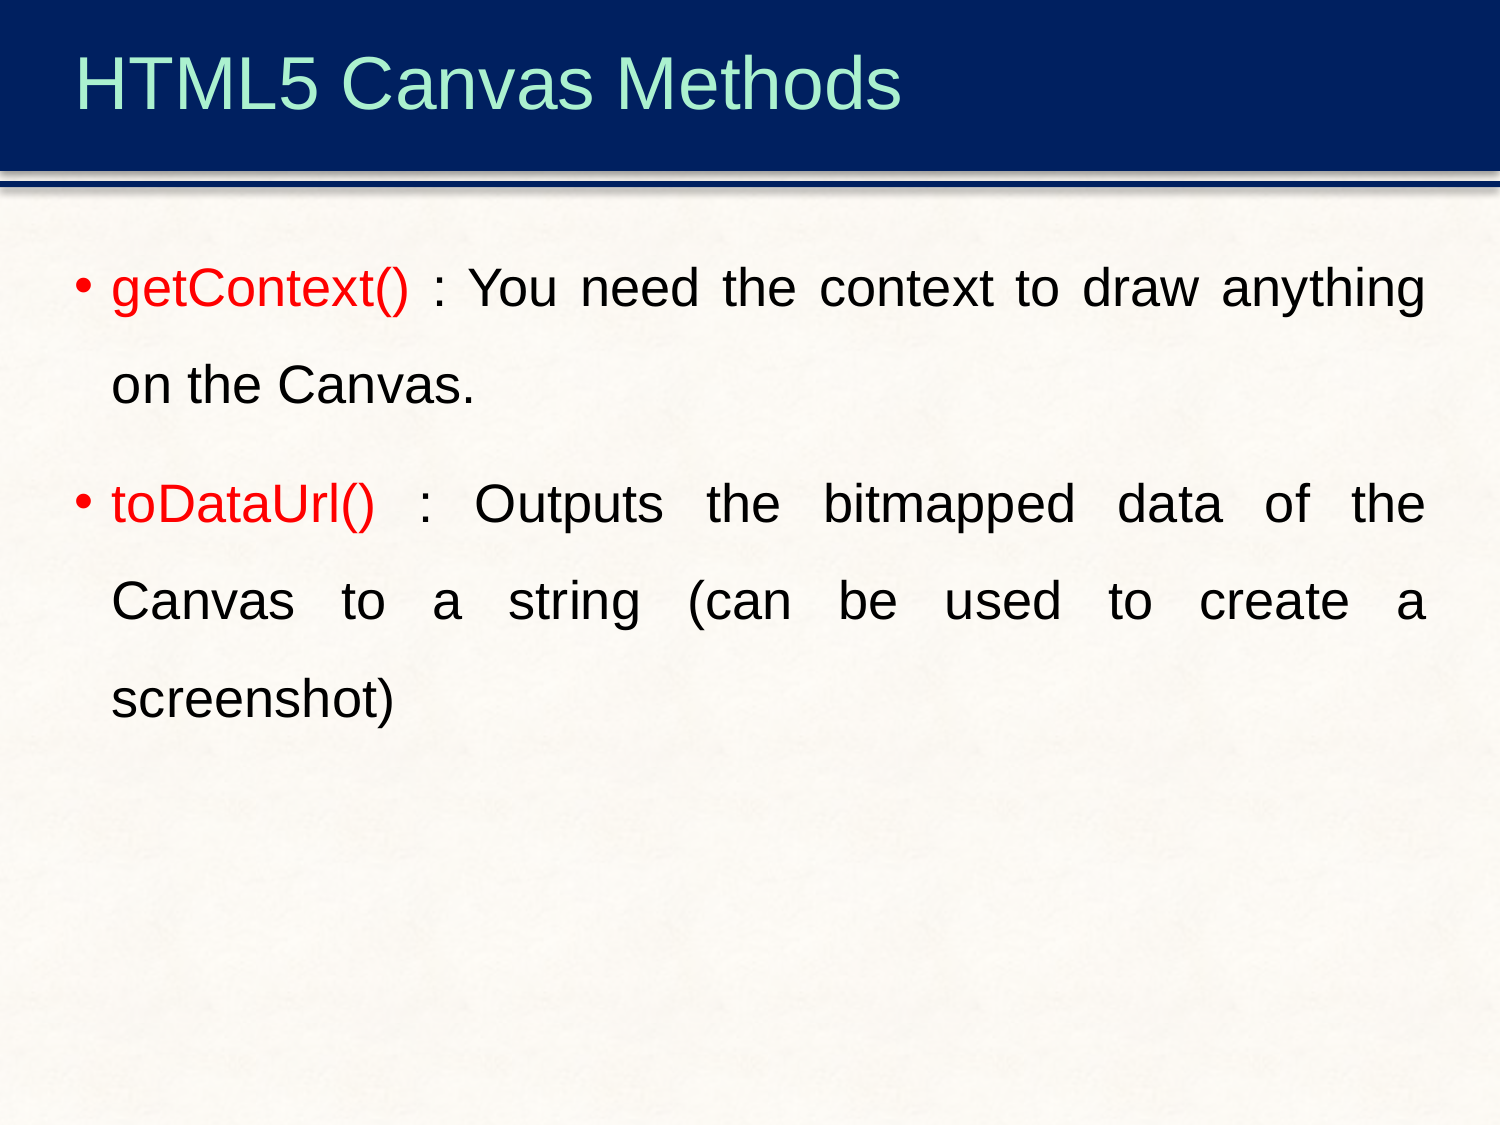

# HTML5 Canvas Methods
getContext() : You need the context to draw anything on the Canvas.
toDataUrl() : Outputs the bitmapped data of the Canvas to a string (can be used to create a screenshot)